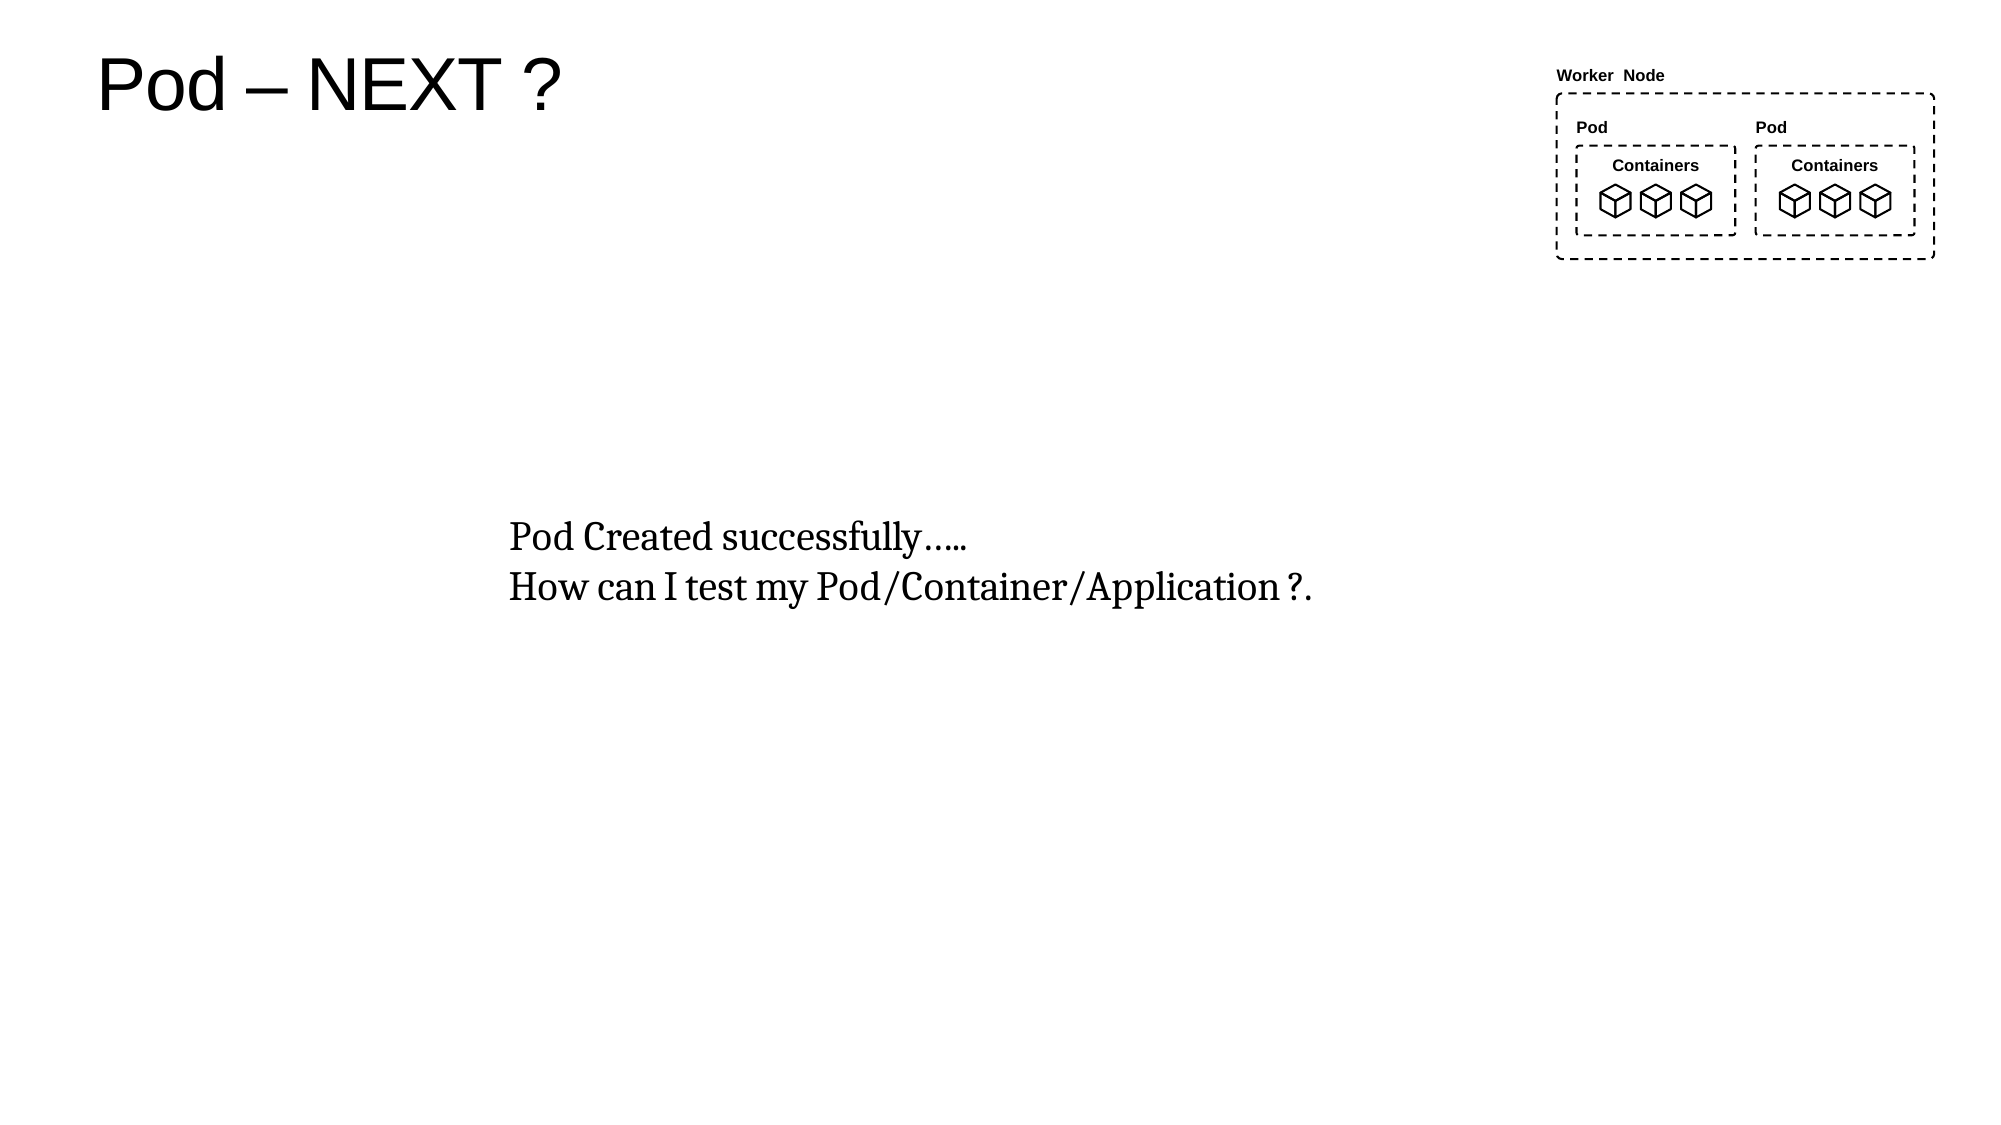

Pod – NEXT ?
Worker  Node

Pod
Pod

Containers
Containers

Pod Created successfully…..
How can I test my Pod/Container/Application ?.